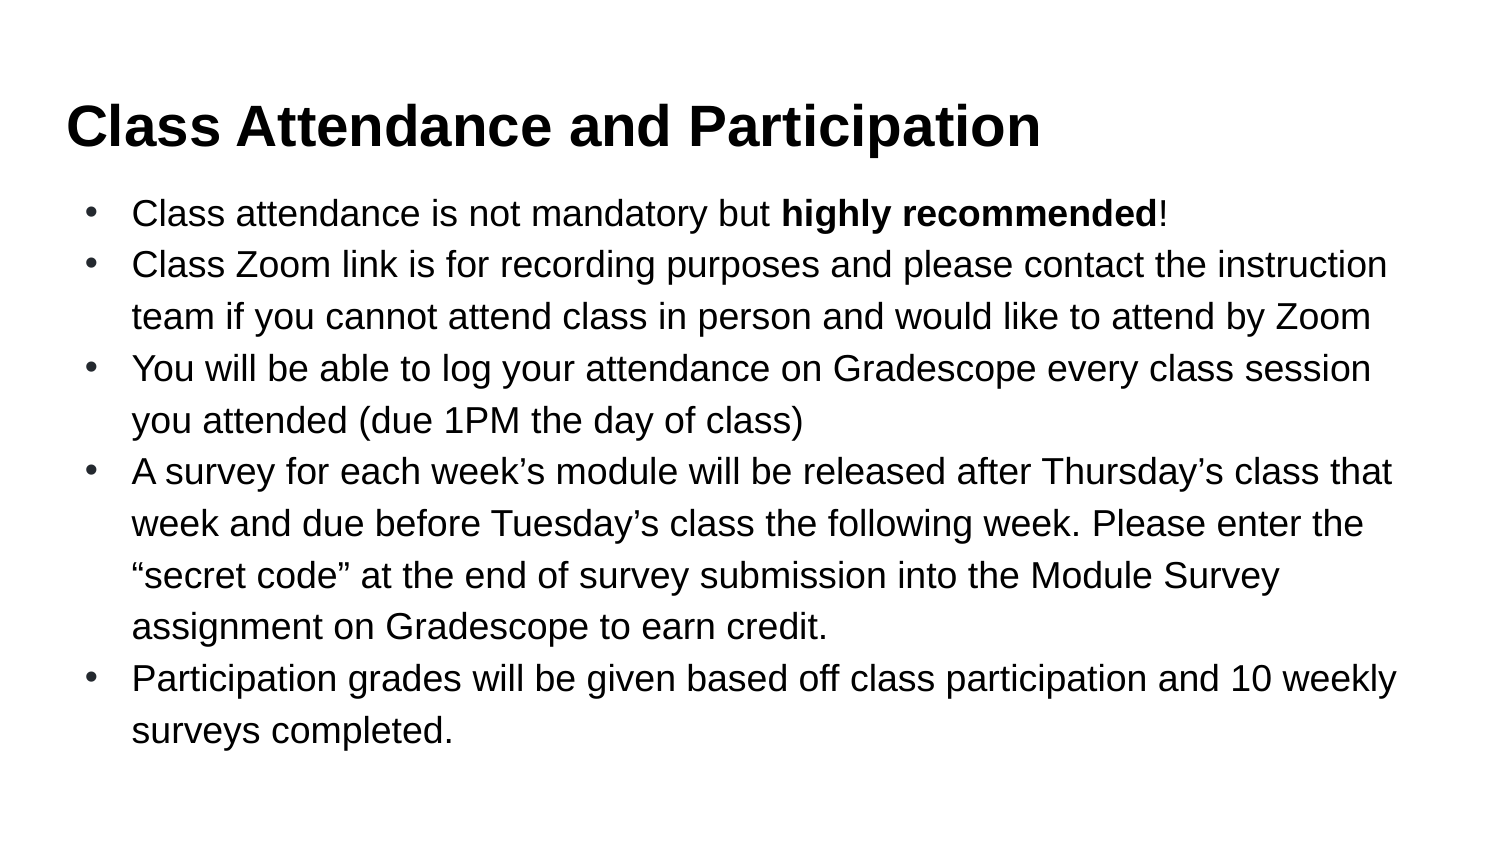

Class Attendance and Participation
Class attendance is not mandatory but highly recommended!
Class Zoom link is for recording purposes and please contact the instruction team if you cannot attend class in person and would like to attend by Zoom
You will be able to log your attendance on Gradescope every class session you attended (due 1PM the day of class)
A survey for each week’s module will be released after Thursday’s class that week and due before Tuesday’s class the following week. Please enter the “secret code” at the end of survey submission into the Module Survey assignment on Gradescope to earn credit.
Participation grades will be given based off class participation and 10 weekly surveys completed.